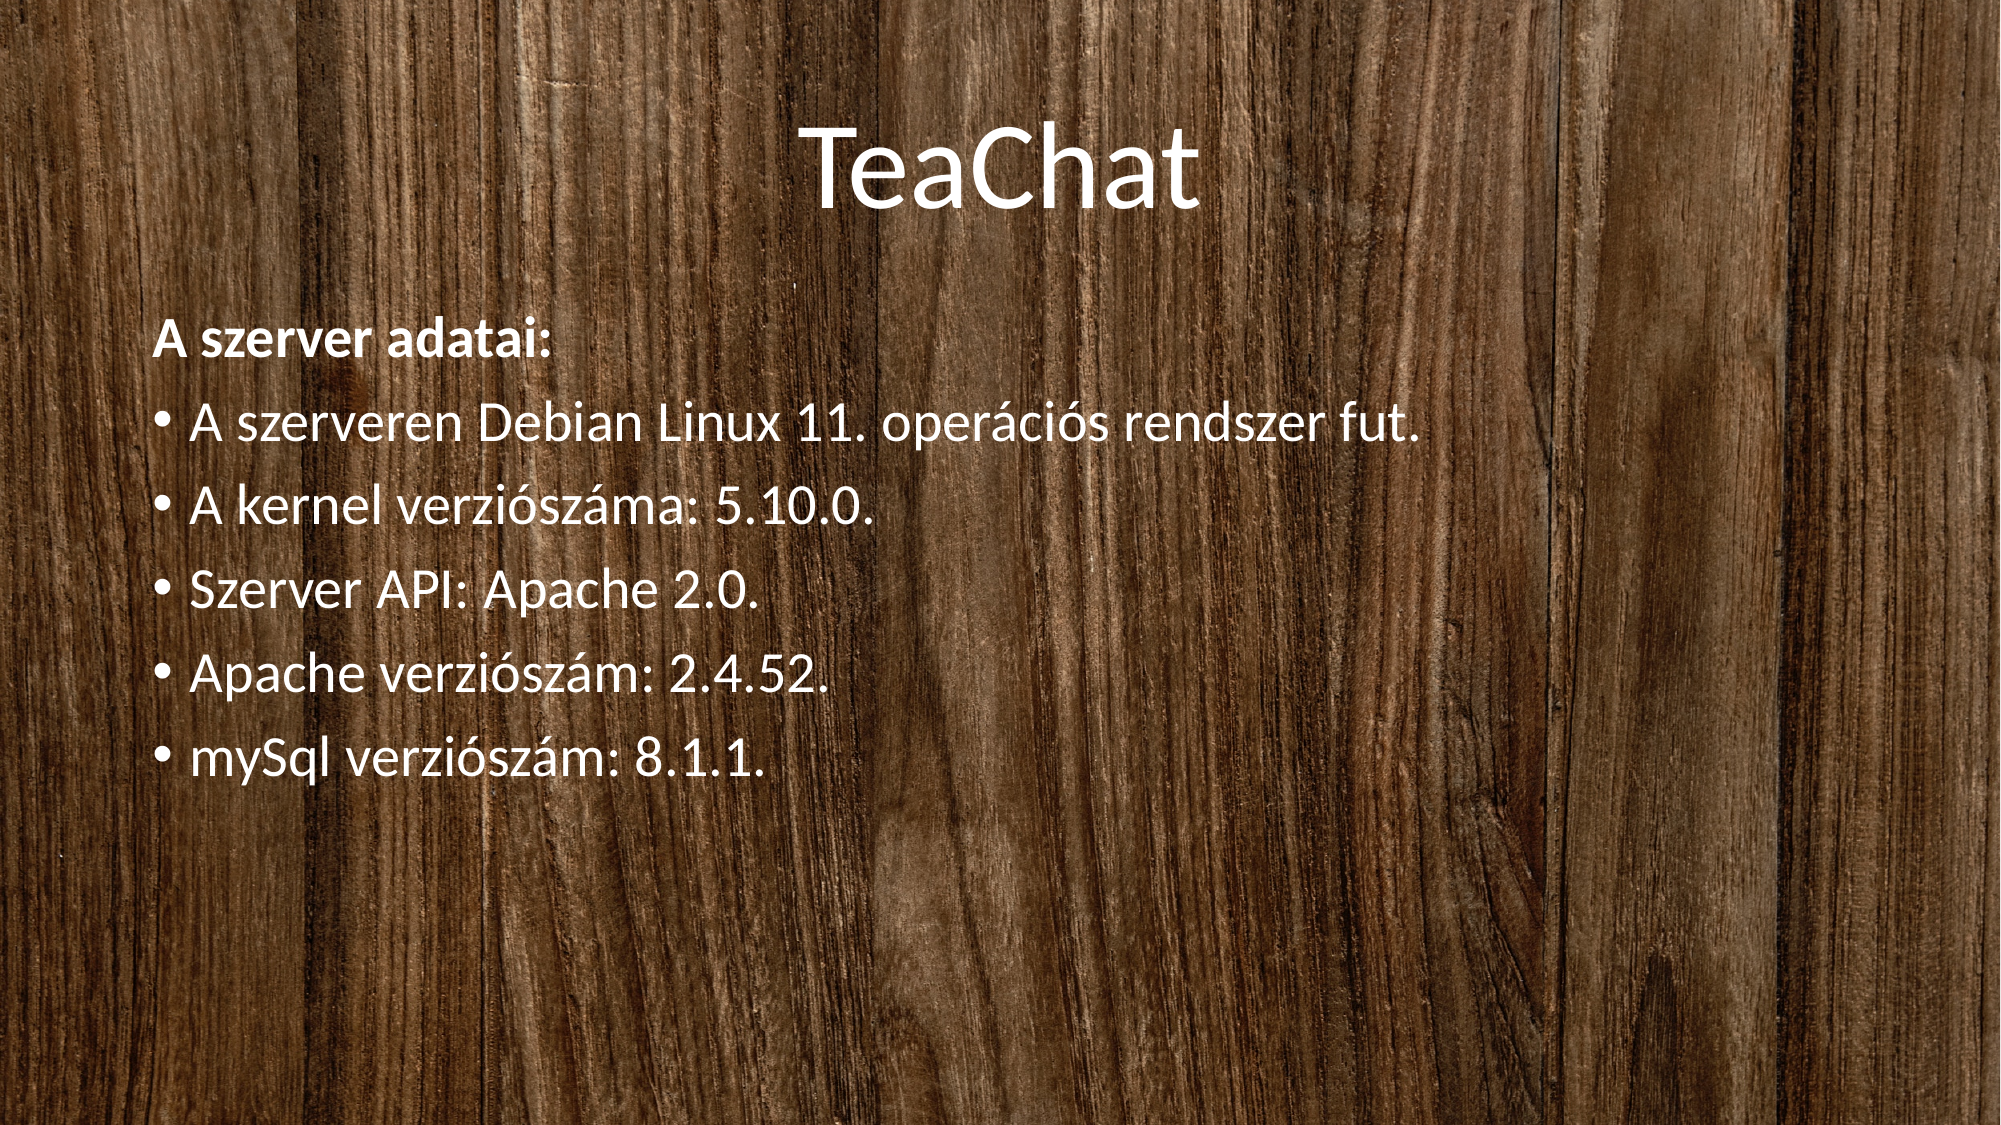

# TeaChat
A szerver adatai:
A szerveren Debian Linux 11. operációs rendszer fut.
A kernel verziószáma: 5.10.0.
Szerver API: Apache 2.0.
Apache verziószám: 2.4.52.
mySql verziószám: 8.1.1.